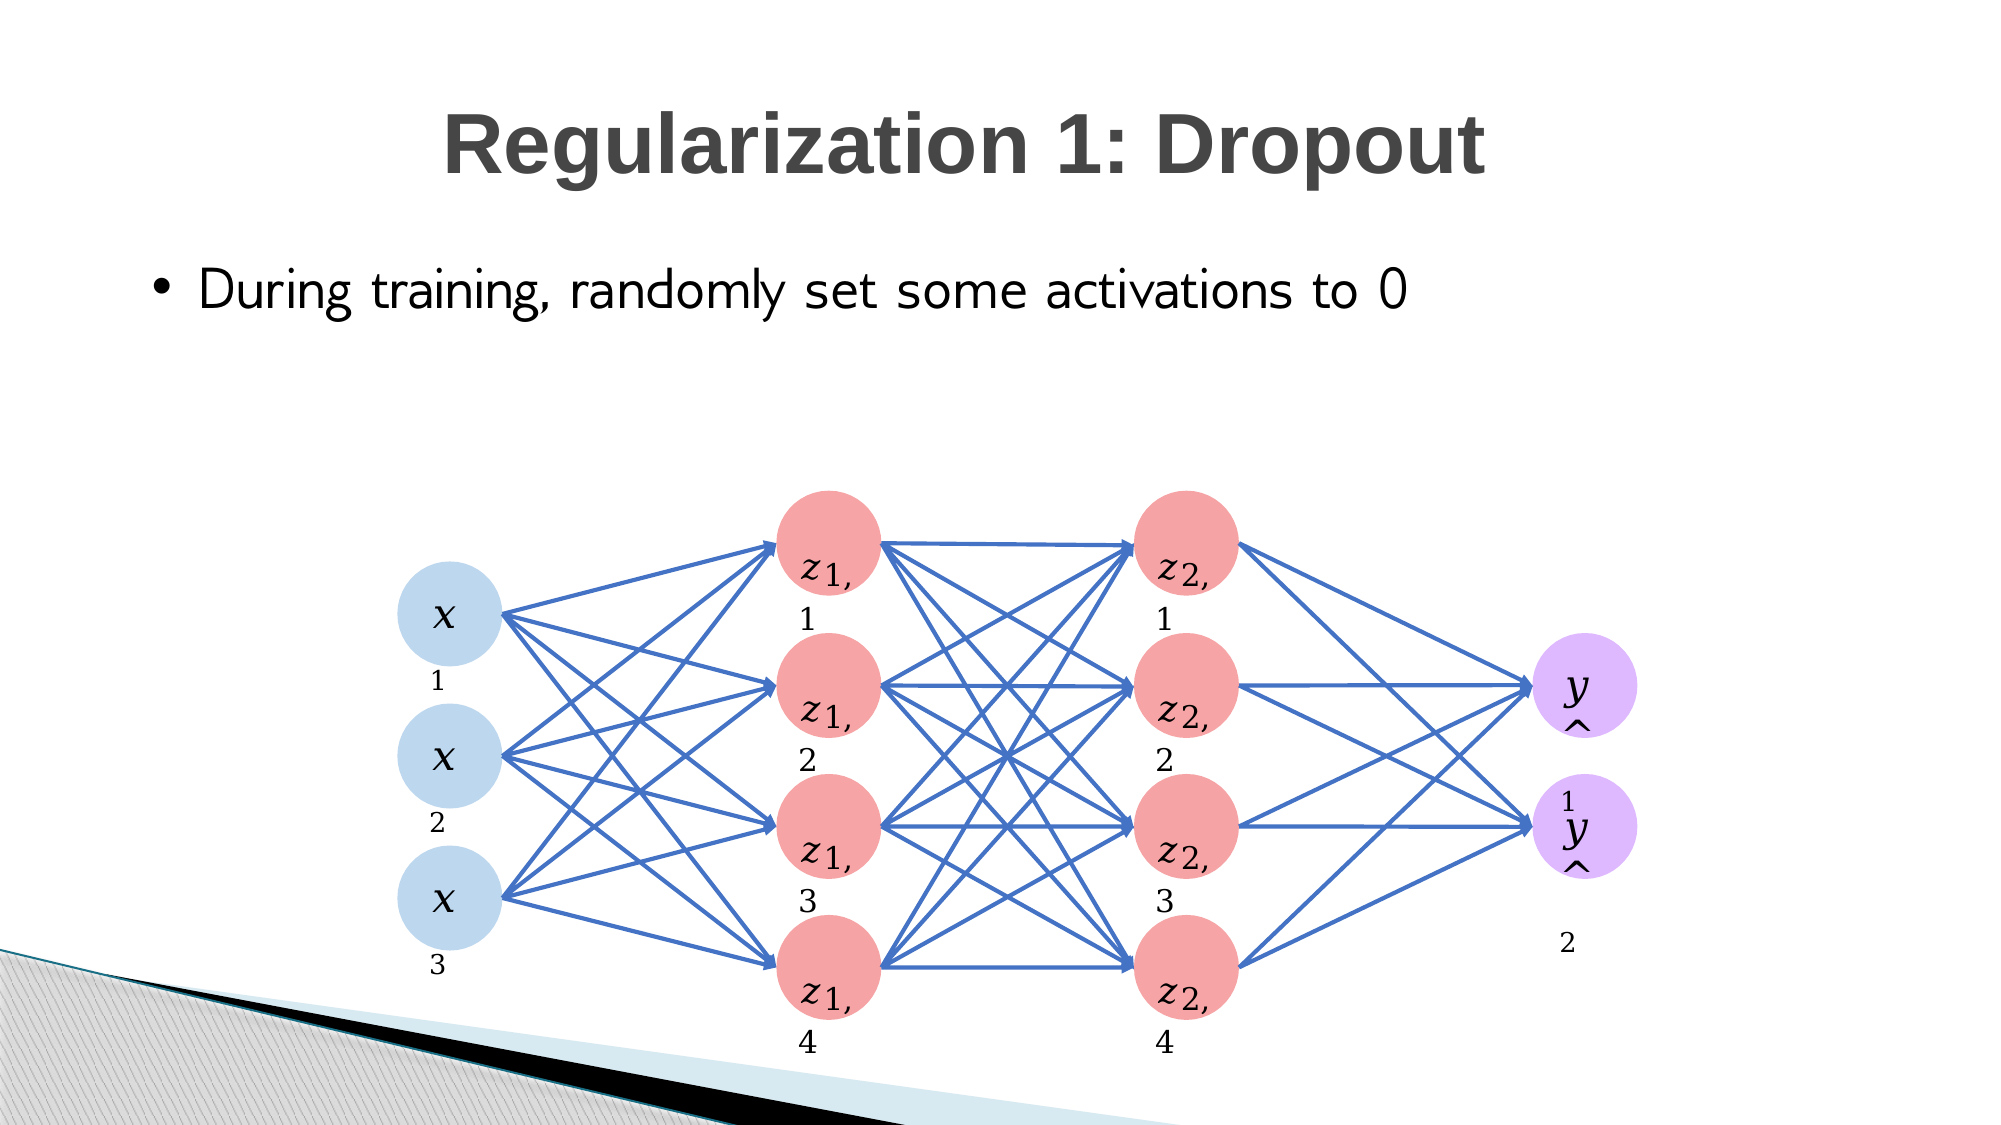

# Regularization 1: Dropout
During training, randomly set some activations to 0

𝑧1,1
𝑧2,1

𝑥1

𝑦^1
𝑧1,2
𝑧2,2

𝑥2

𝑦^2
𝑧1,3
𝑧2,3

𝑥3

𝑧1,4
𝑧2,4